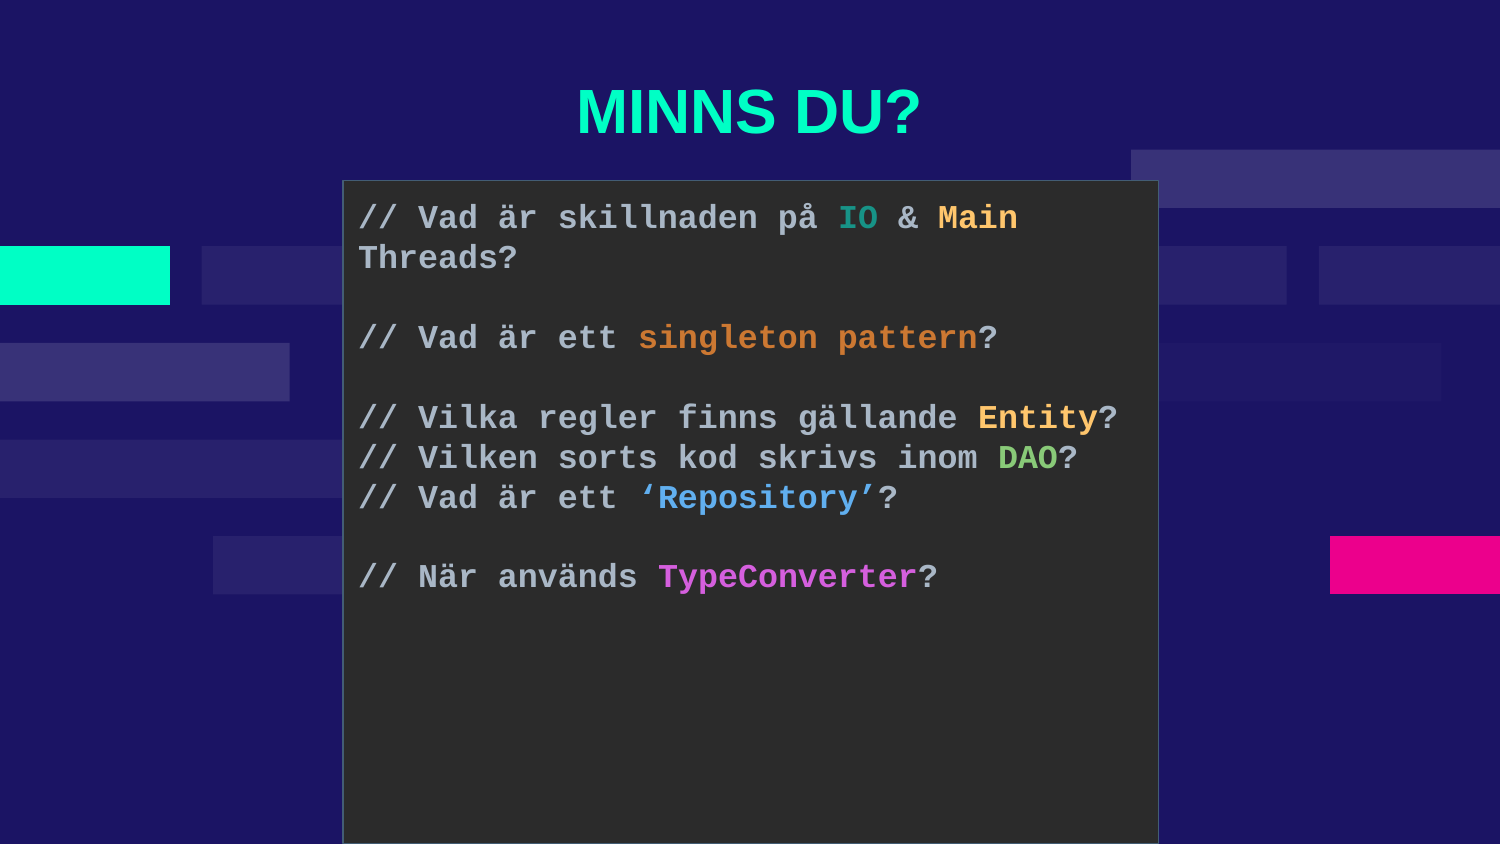

# MINNS DU?
// Vad är skillnaden på IO & Main Threads?

// Vad är ett singleton pattern?

// Vilka regler finns gällande Entity?
// Vilken sorts kod skrivs inom DAO?
// Vad är ett ‘Repository’?

// När används TypeConverter?